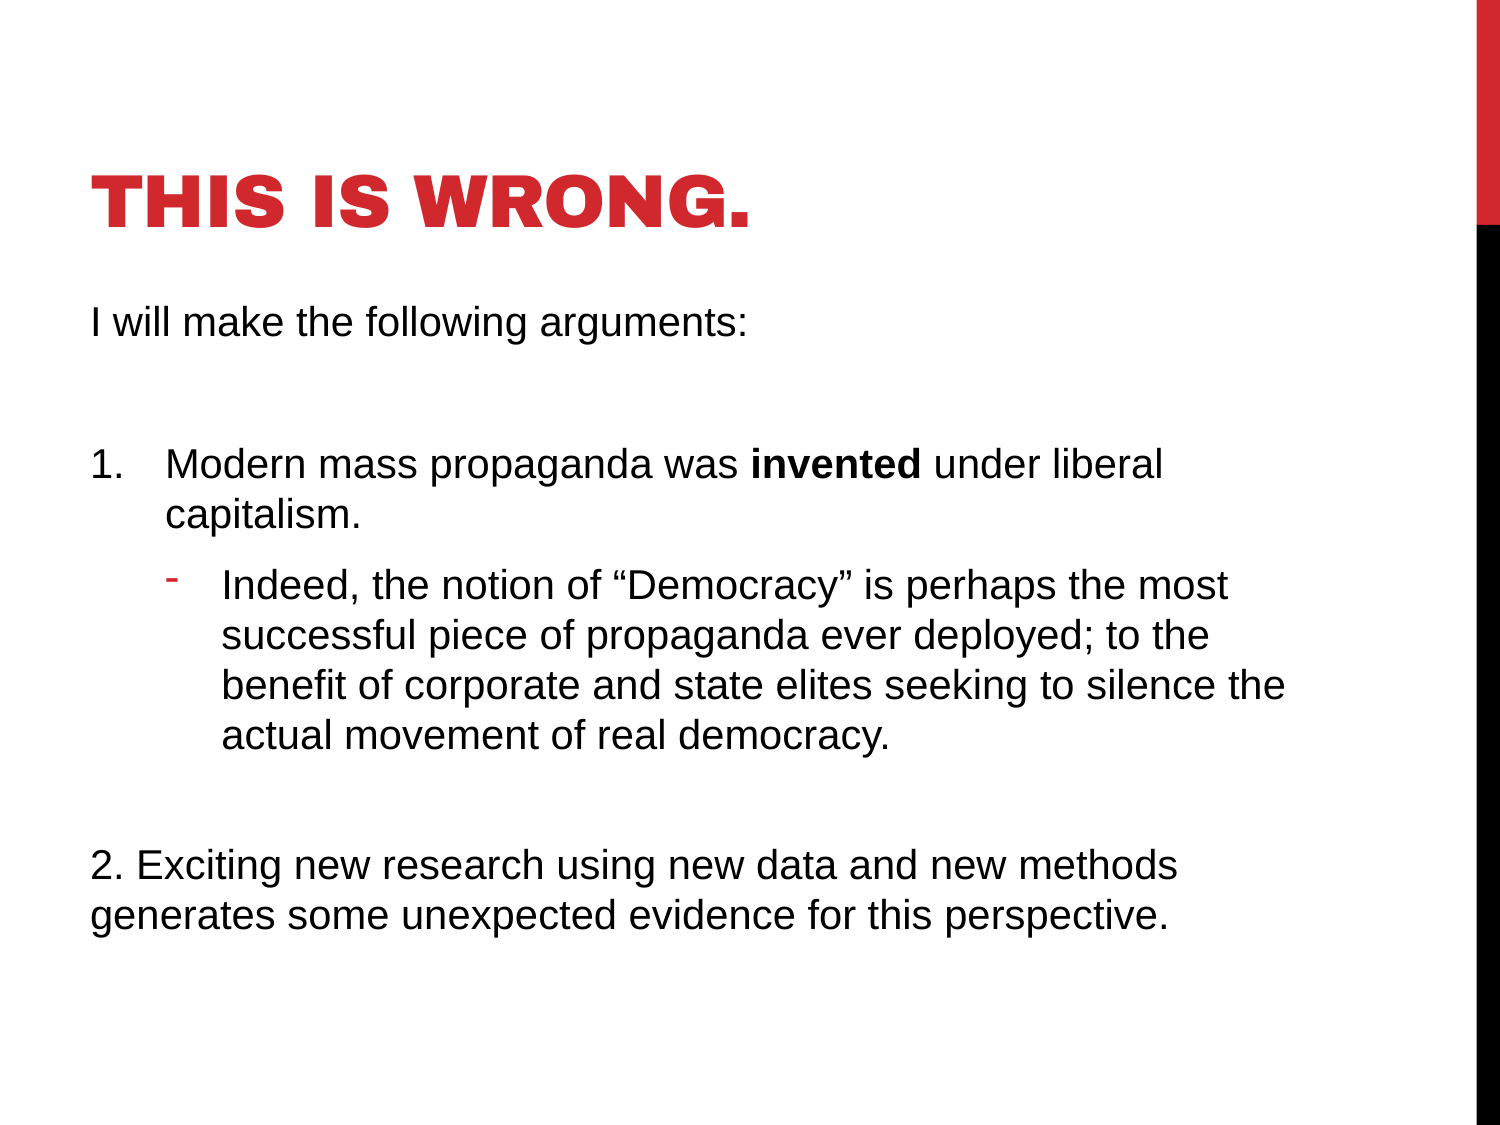

# This is wrong.
I will make the following arguments:

Modern mass propaganda was invented under liberal capitalism.
Indeed, the notion of “Democracy” is perhaps the most successful piece of propaganda ever deployed; to the benefit of corporate and state elites seeking to silence the actual movement of real democracy.

2. Exciting new research using new data and new methods generates some unexpected evidence for this perspective.